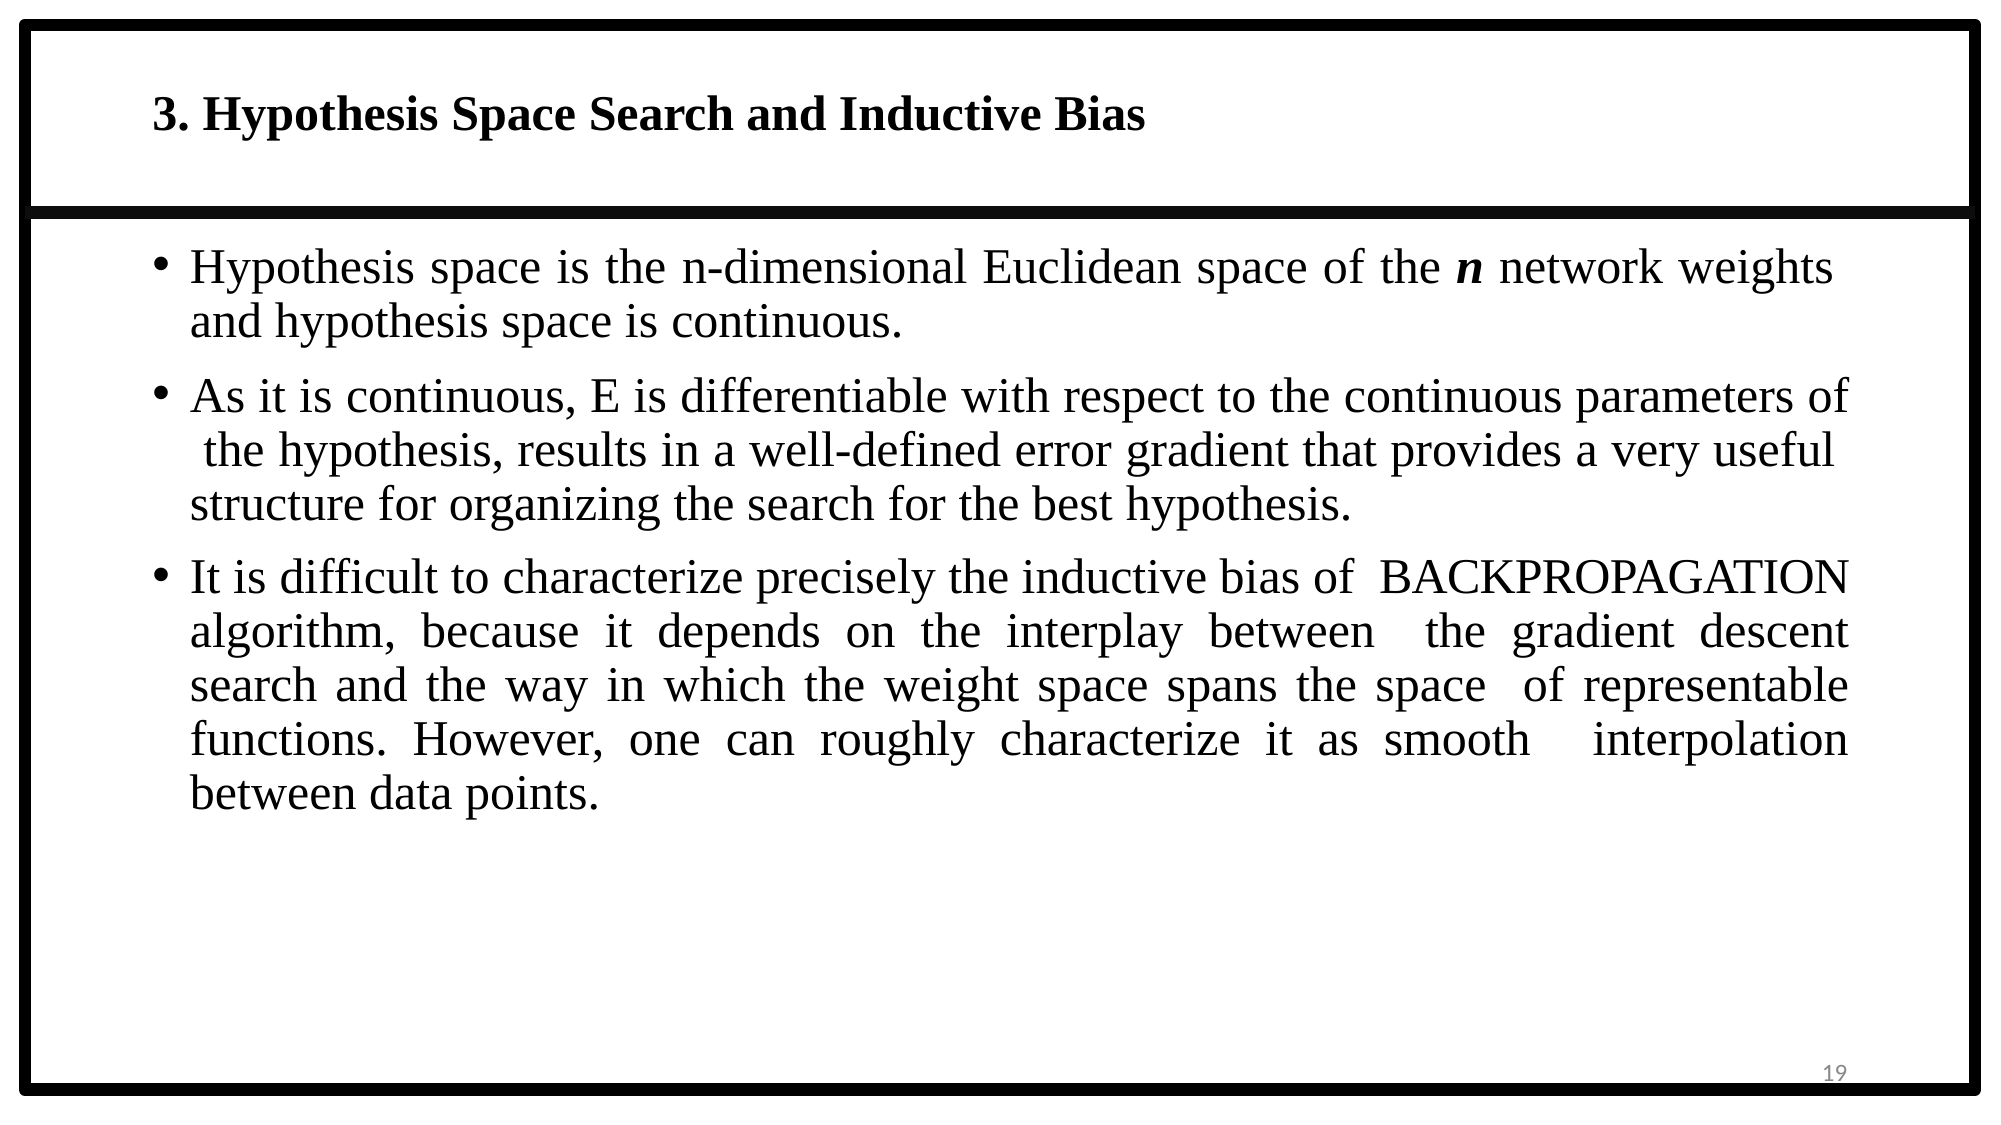

3. Hypothesis Space Search and Inductive Bias

Hypothesis space is the n-dimensional Euclidean space of the n network weights  and hypothesis space is continuous.
As it is continuous, E is differentiable with respect to the continuous parameters of  the hypothesis, results in a well-defined error gradient that provides a very useful  structure for organizing the search for the best hypothesis.
It is difficult to characterize precisely the inductive bias of  BACKPROPAGATION algorithm, because it depends on the interplay between  the gradient descent search and the way in which the weight space spans the space  of representable functions. However, one can roughly characterize it as smooth  interpolation between data points.
19